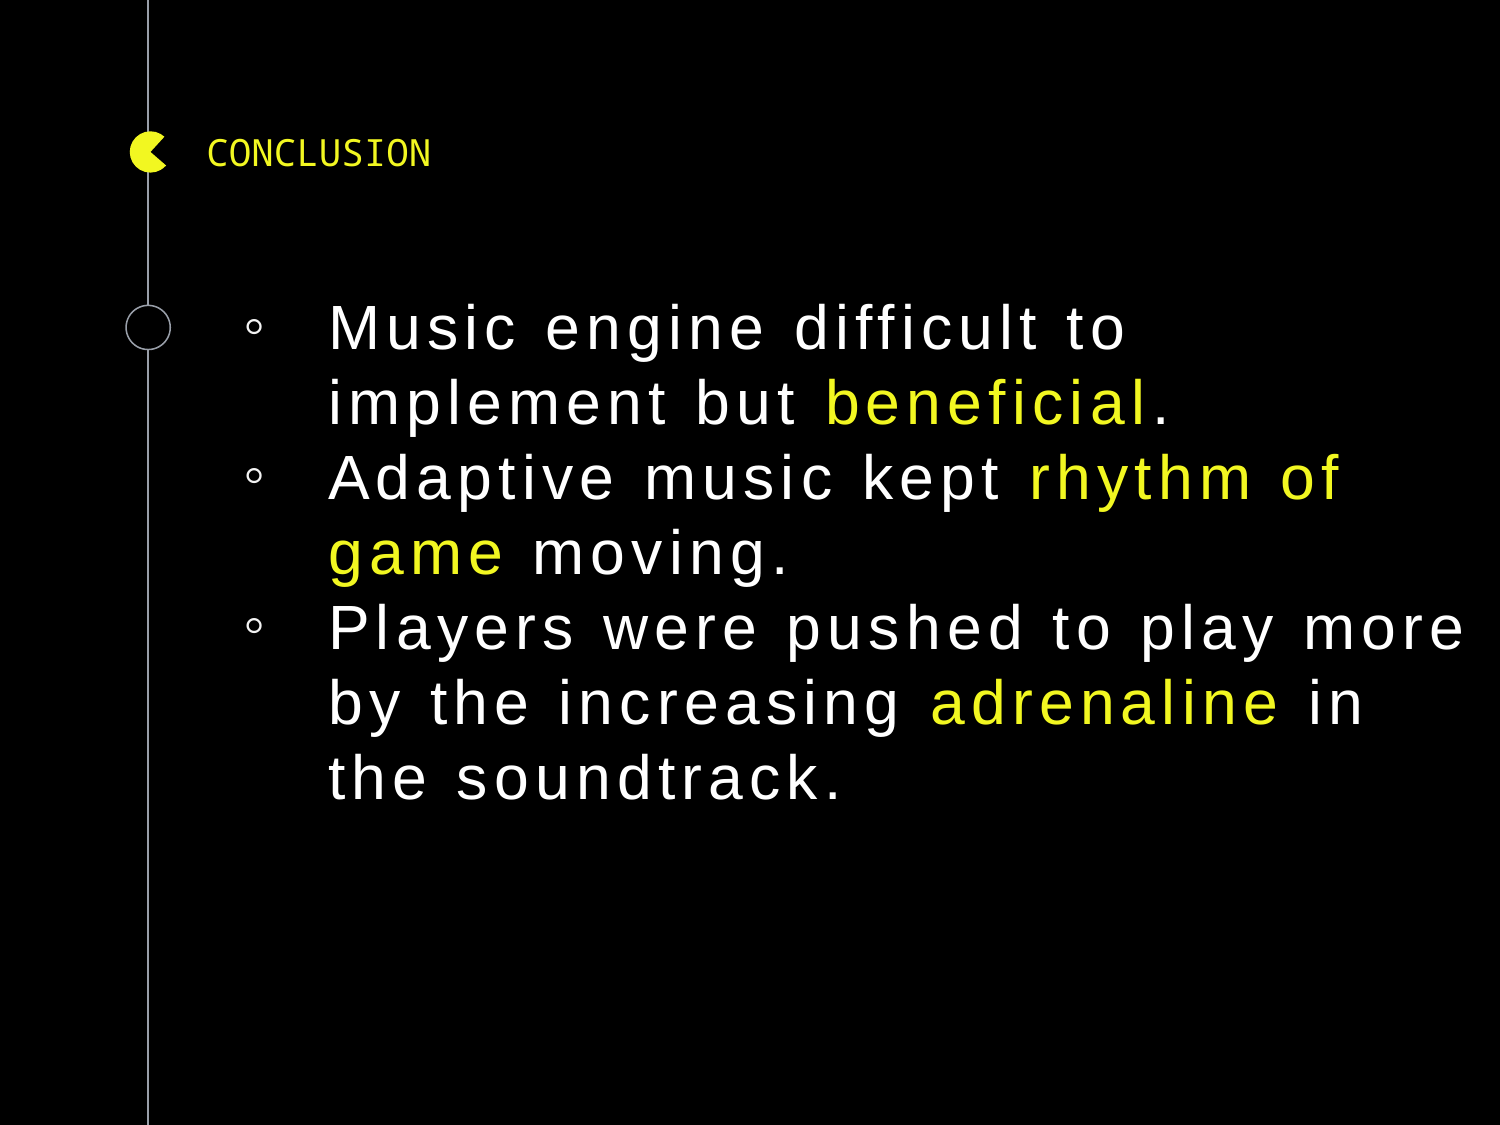

# CONCLUSION
Music engine difficult to implement but beneficial.
Adaptive music kept rhythm of game moving.
Players were pushed to play more by the increasing adrenaline in the soundtrack.